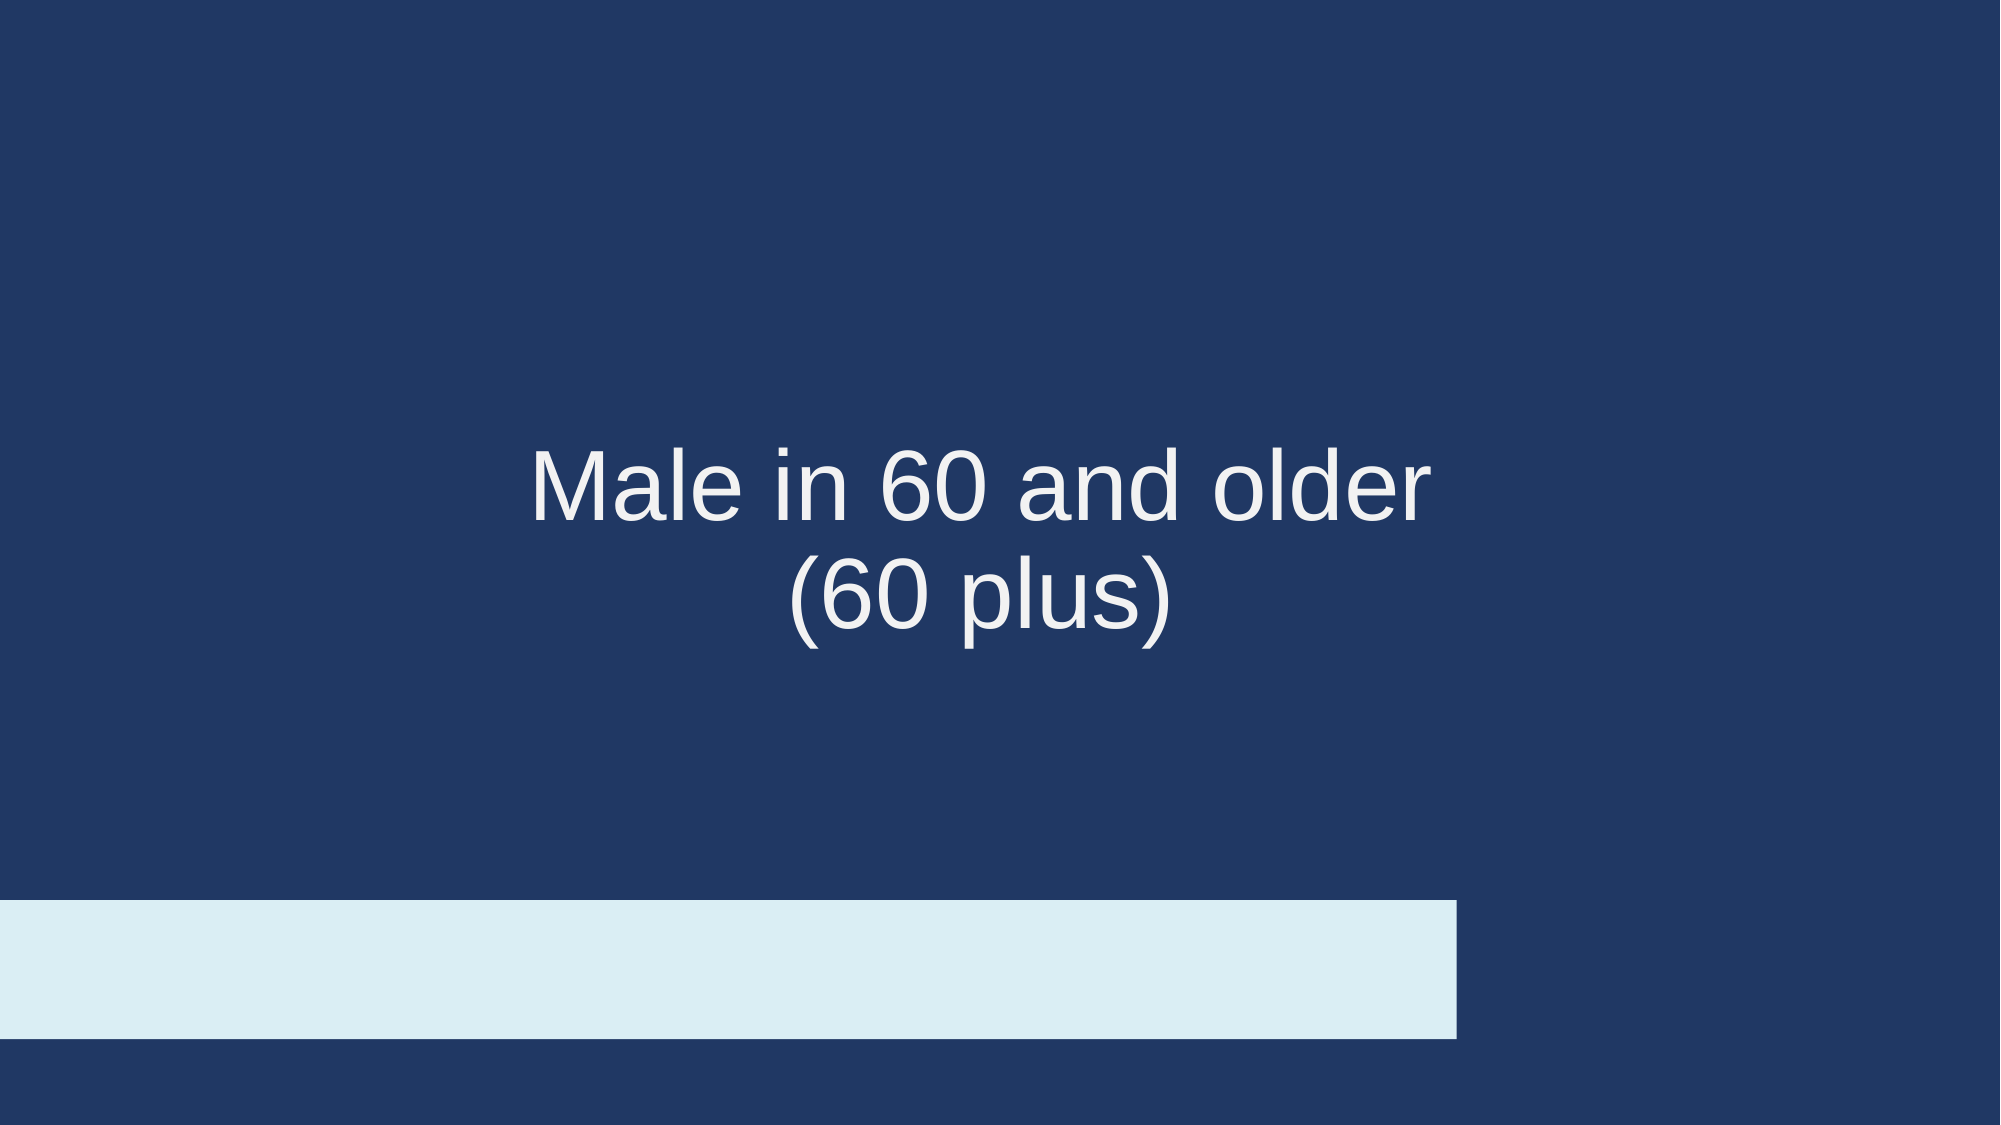

# Male in 60 and older (60 plus)